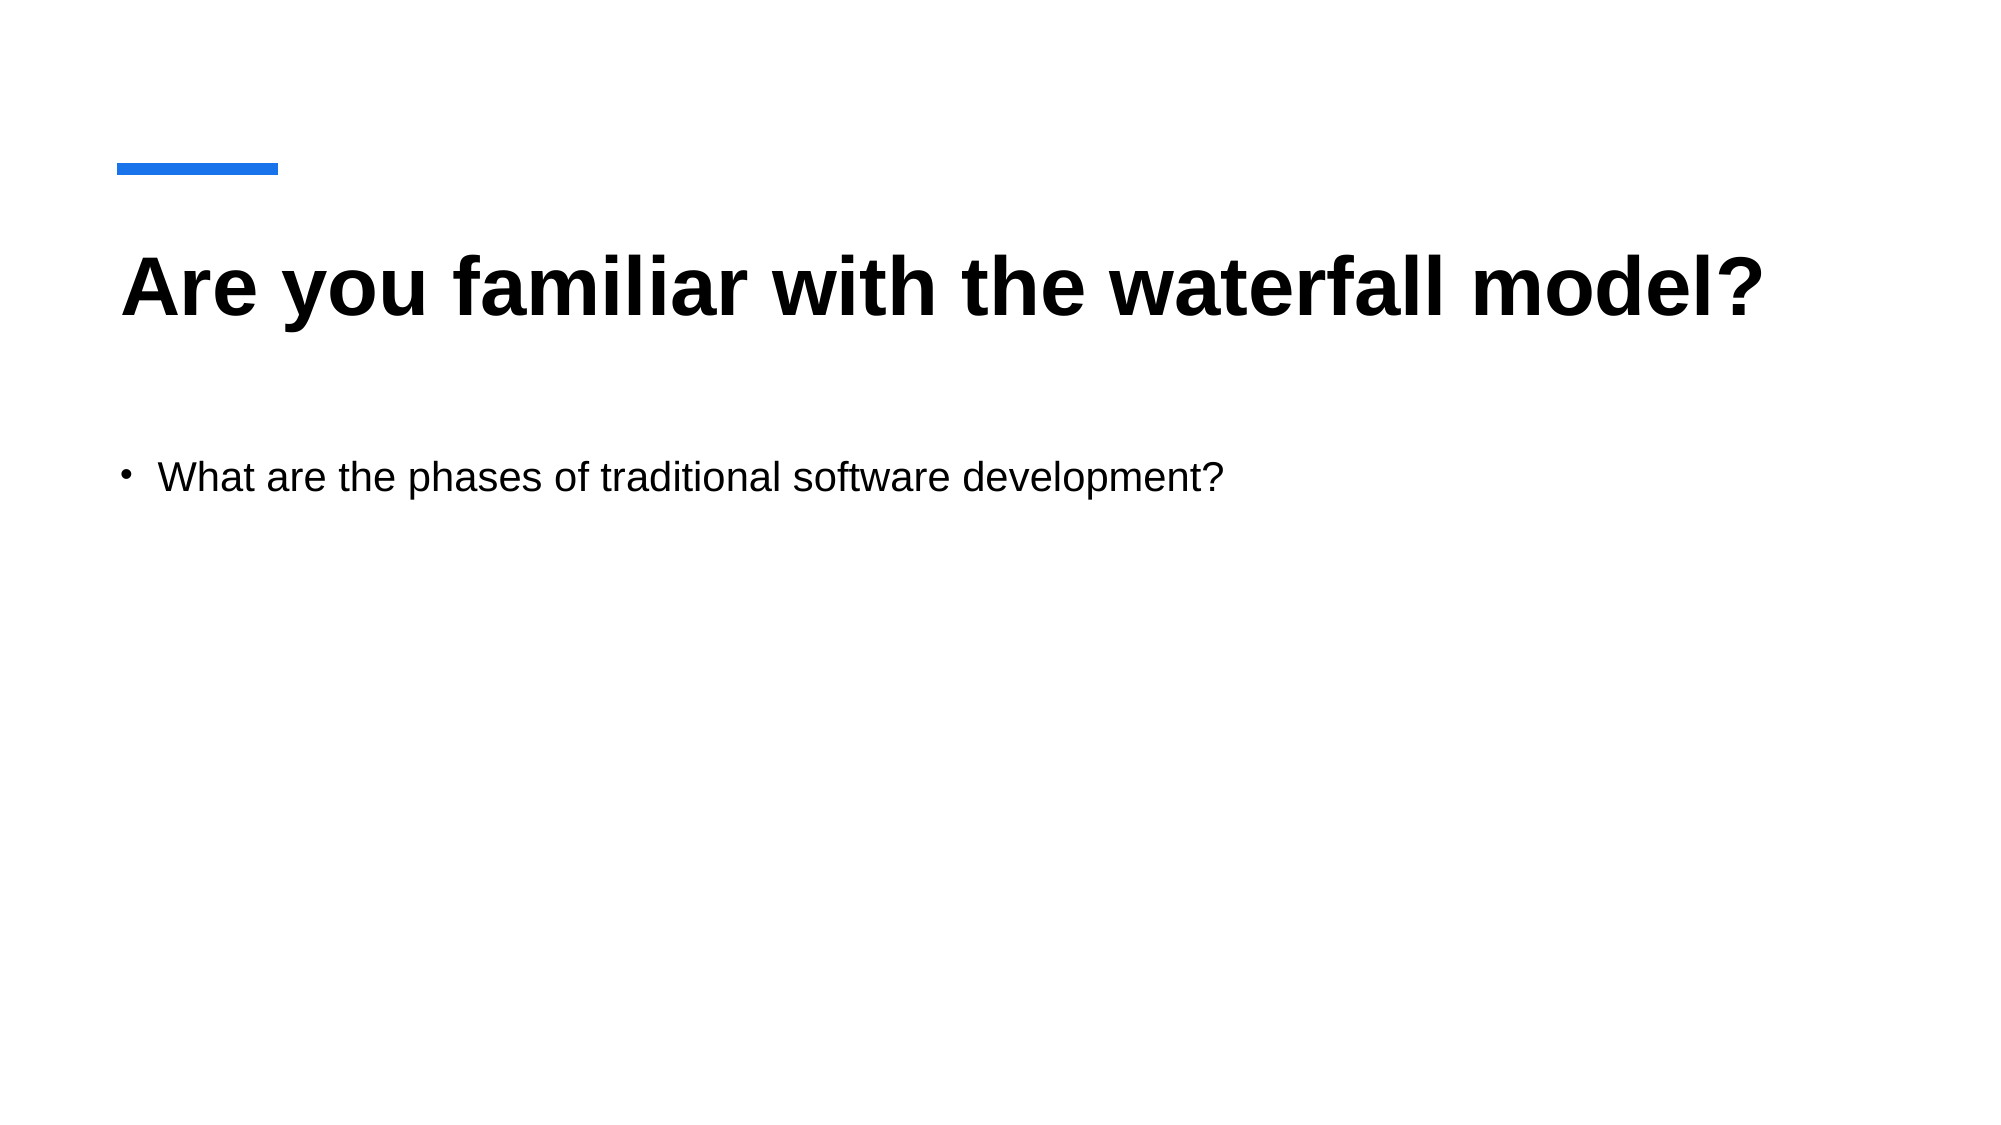

# Are you familiar with the waterfall model?
What are the phases of traditional software development?